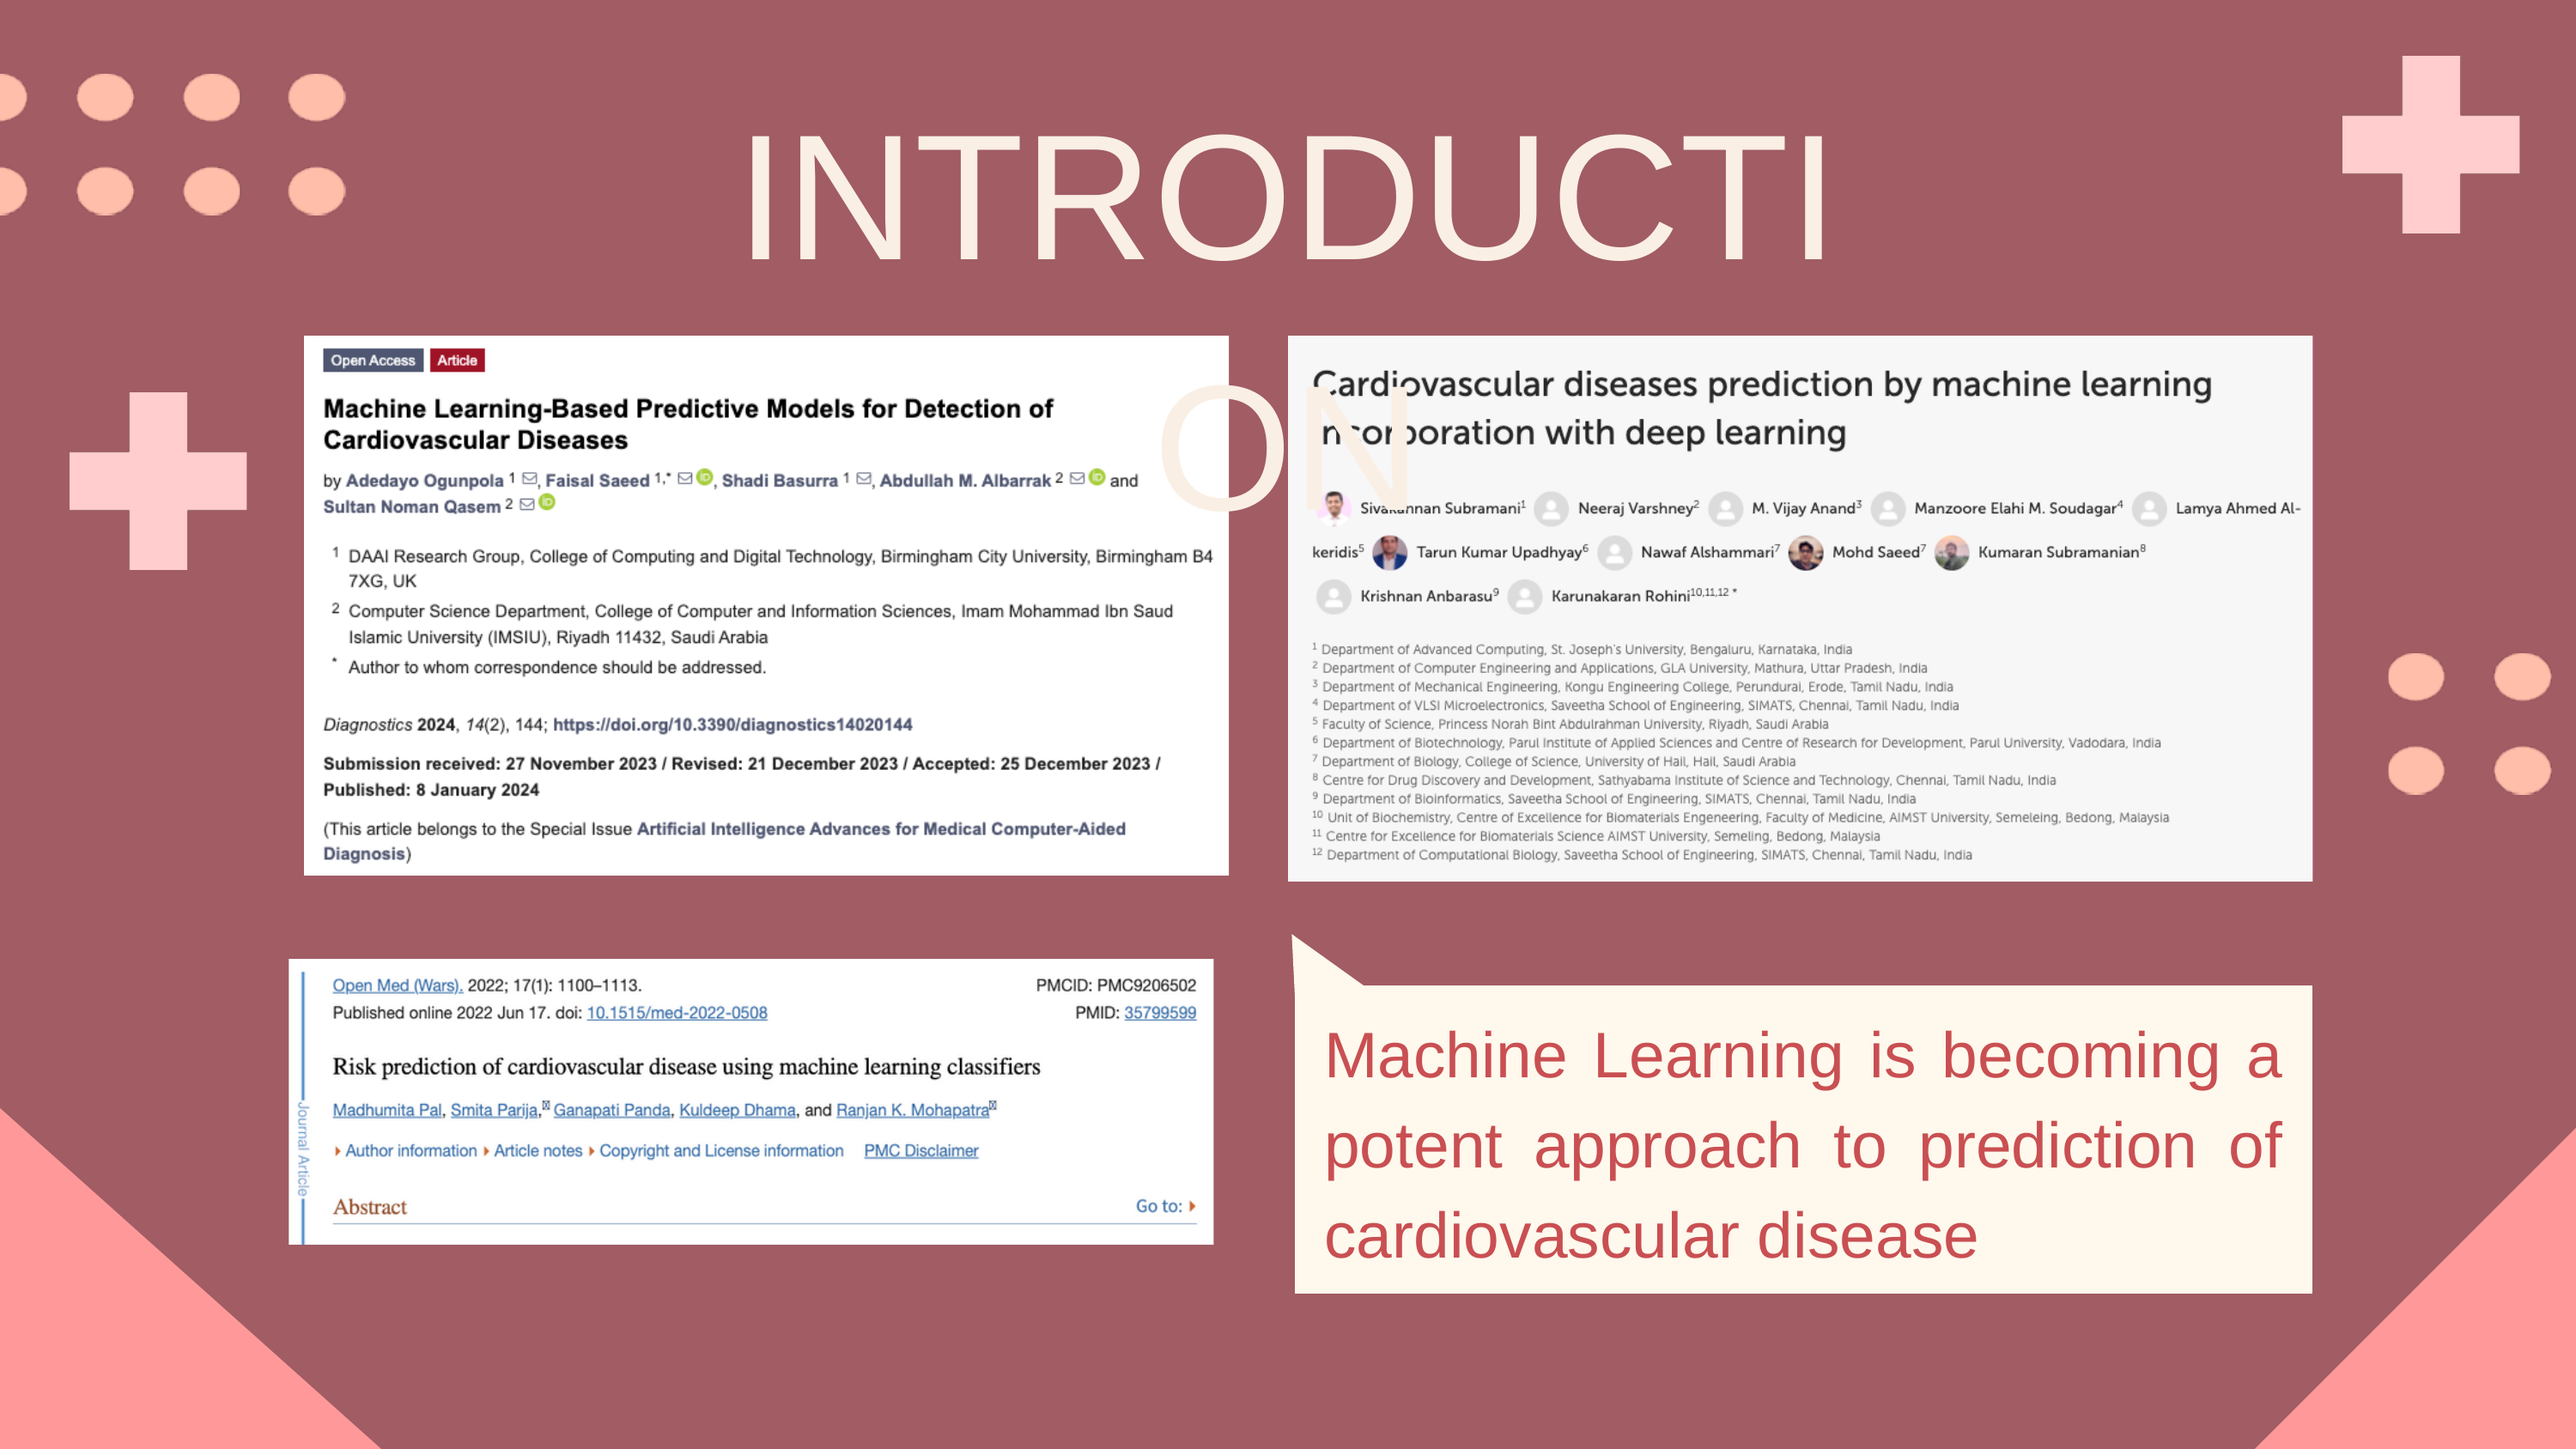

INTRODUCTION

Machine Learning is becoming a potent approach to prediction of cardiovascular disease